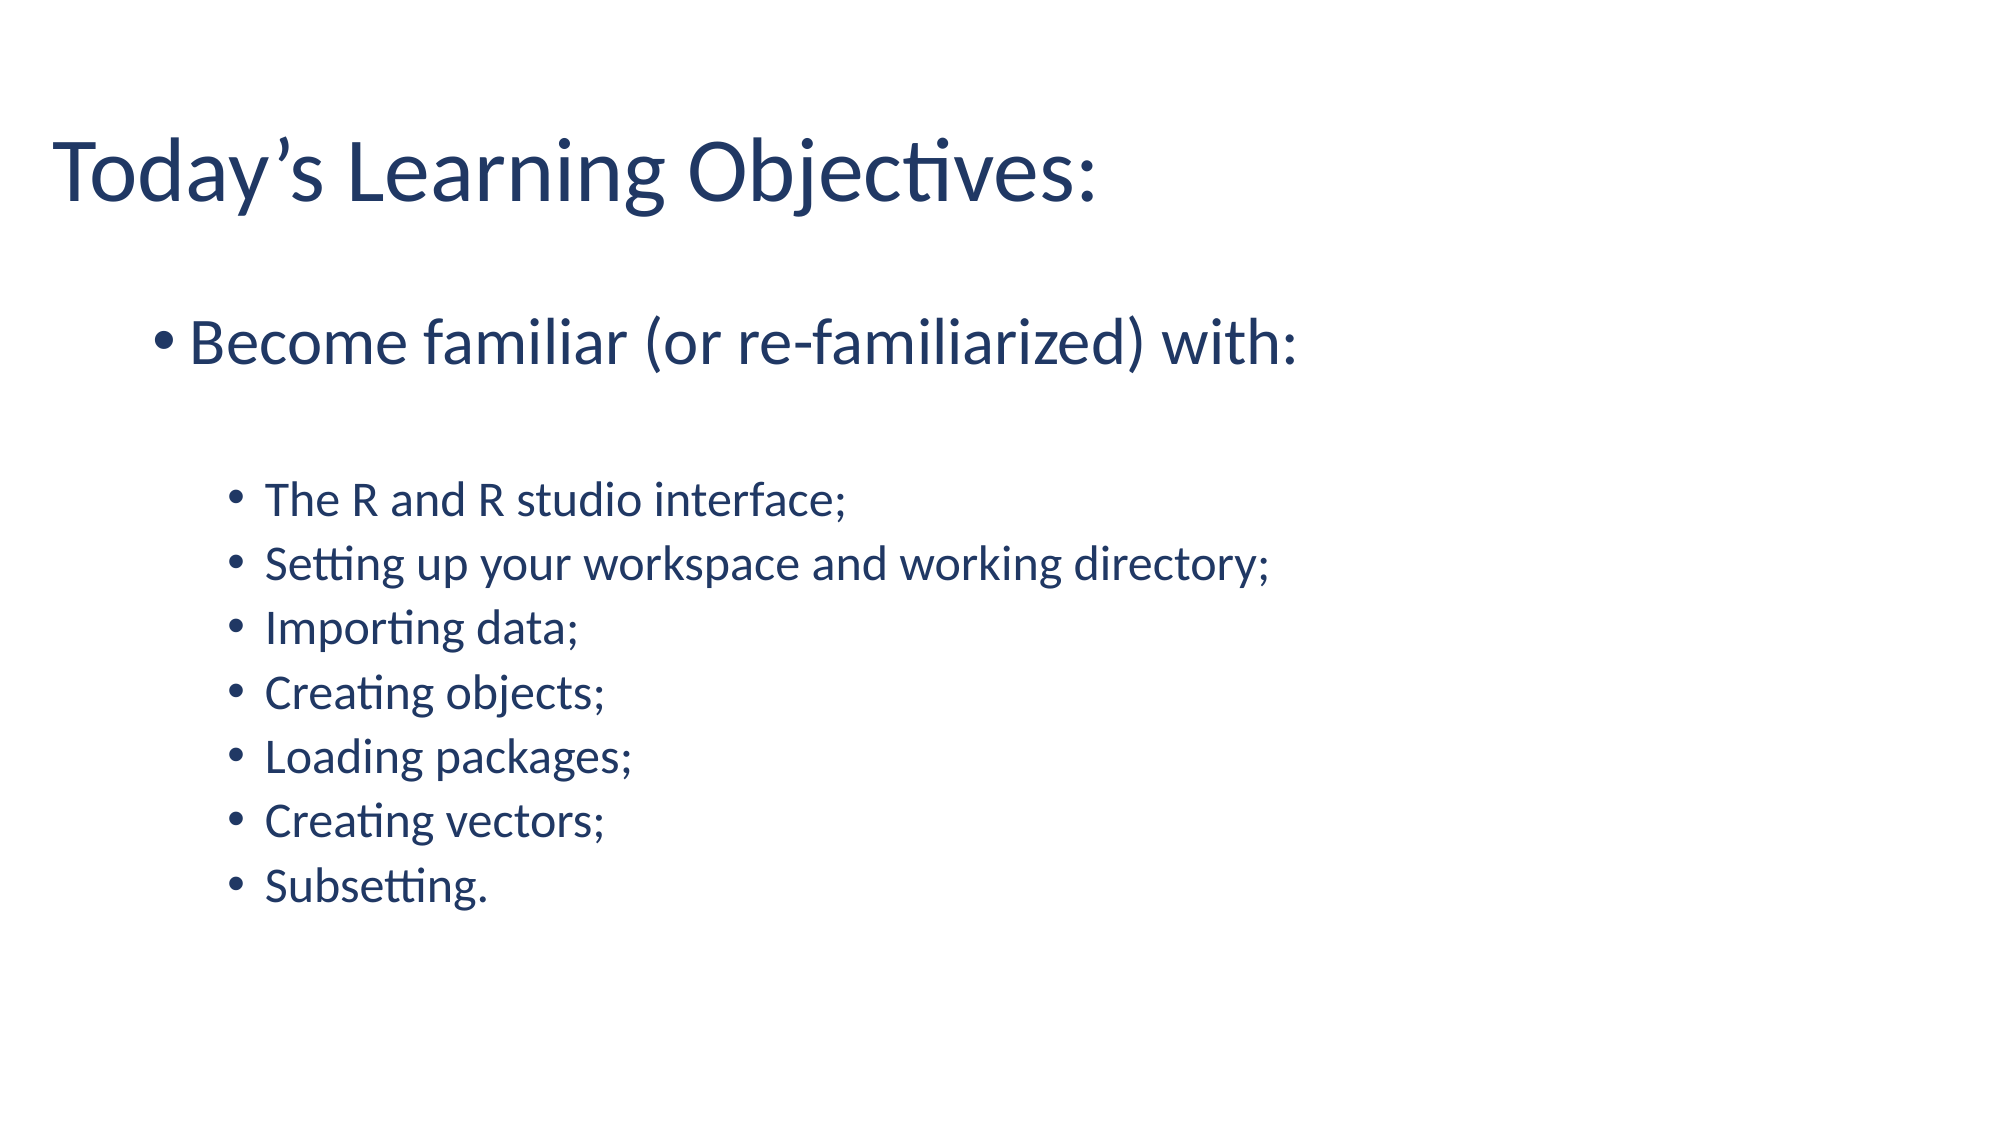

# Today’s Learning Objectives:
Become familiar (or re-familiarized) with:

The R and R studio interface;
Setting up your workspace and working directory;
Importing data;
Creating objects;
Loading packages;
Creating vectors;
Subsetting.